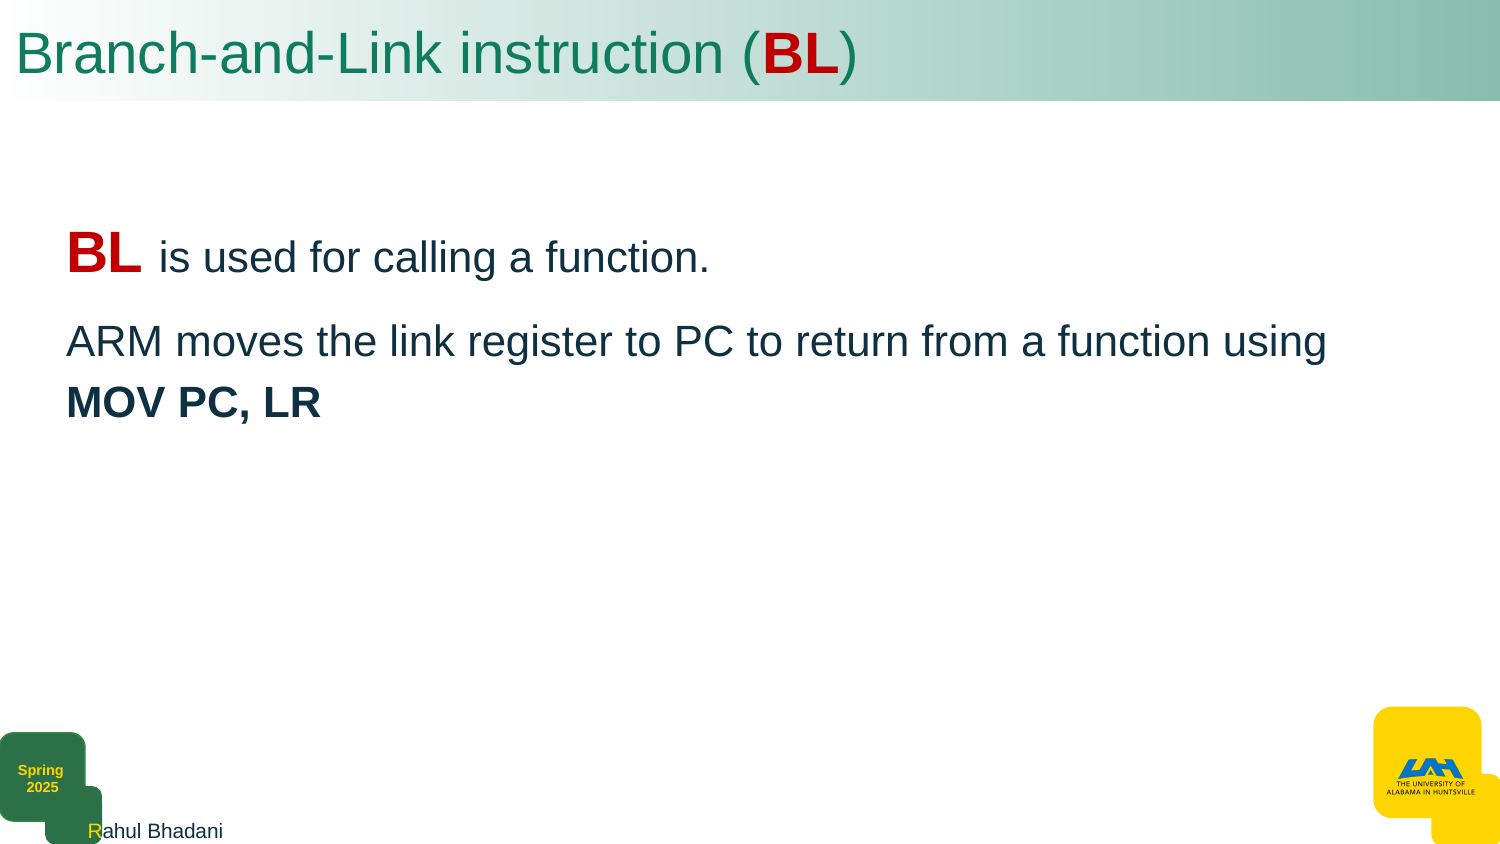

# Branch-and-Link instruction (BL)
BL is used for calling a function.
ARM moves the link register to PC to return from a function using MOV PC, LR